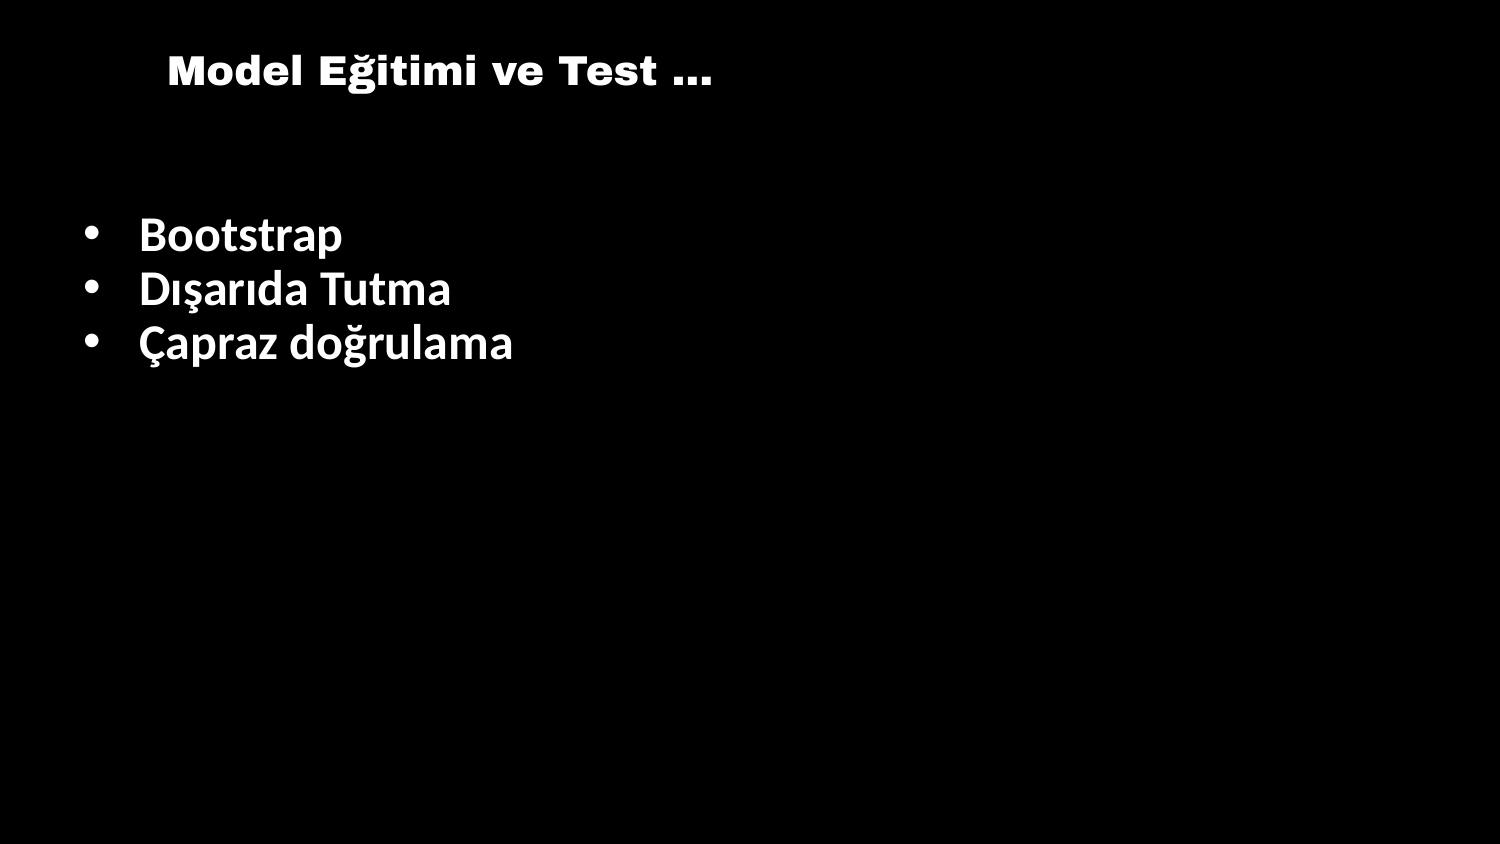

# Model Eğitimi ve Test …
Bootstrap
Dışarıda Tutma
Çapraz doğrulama